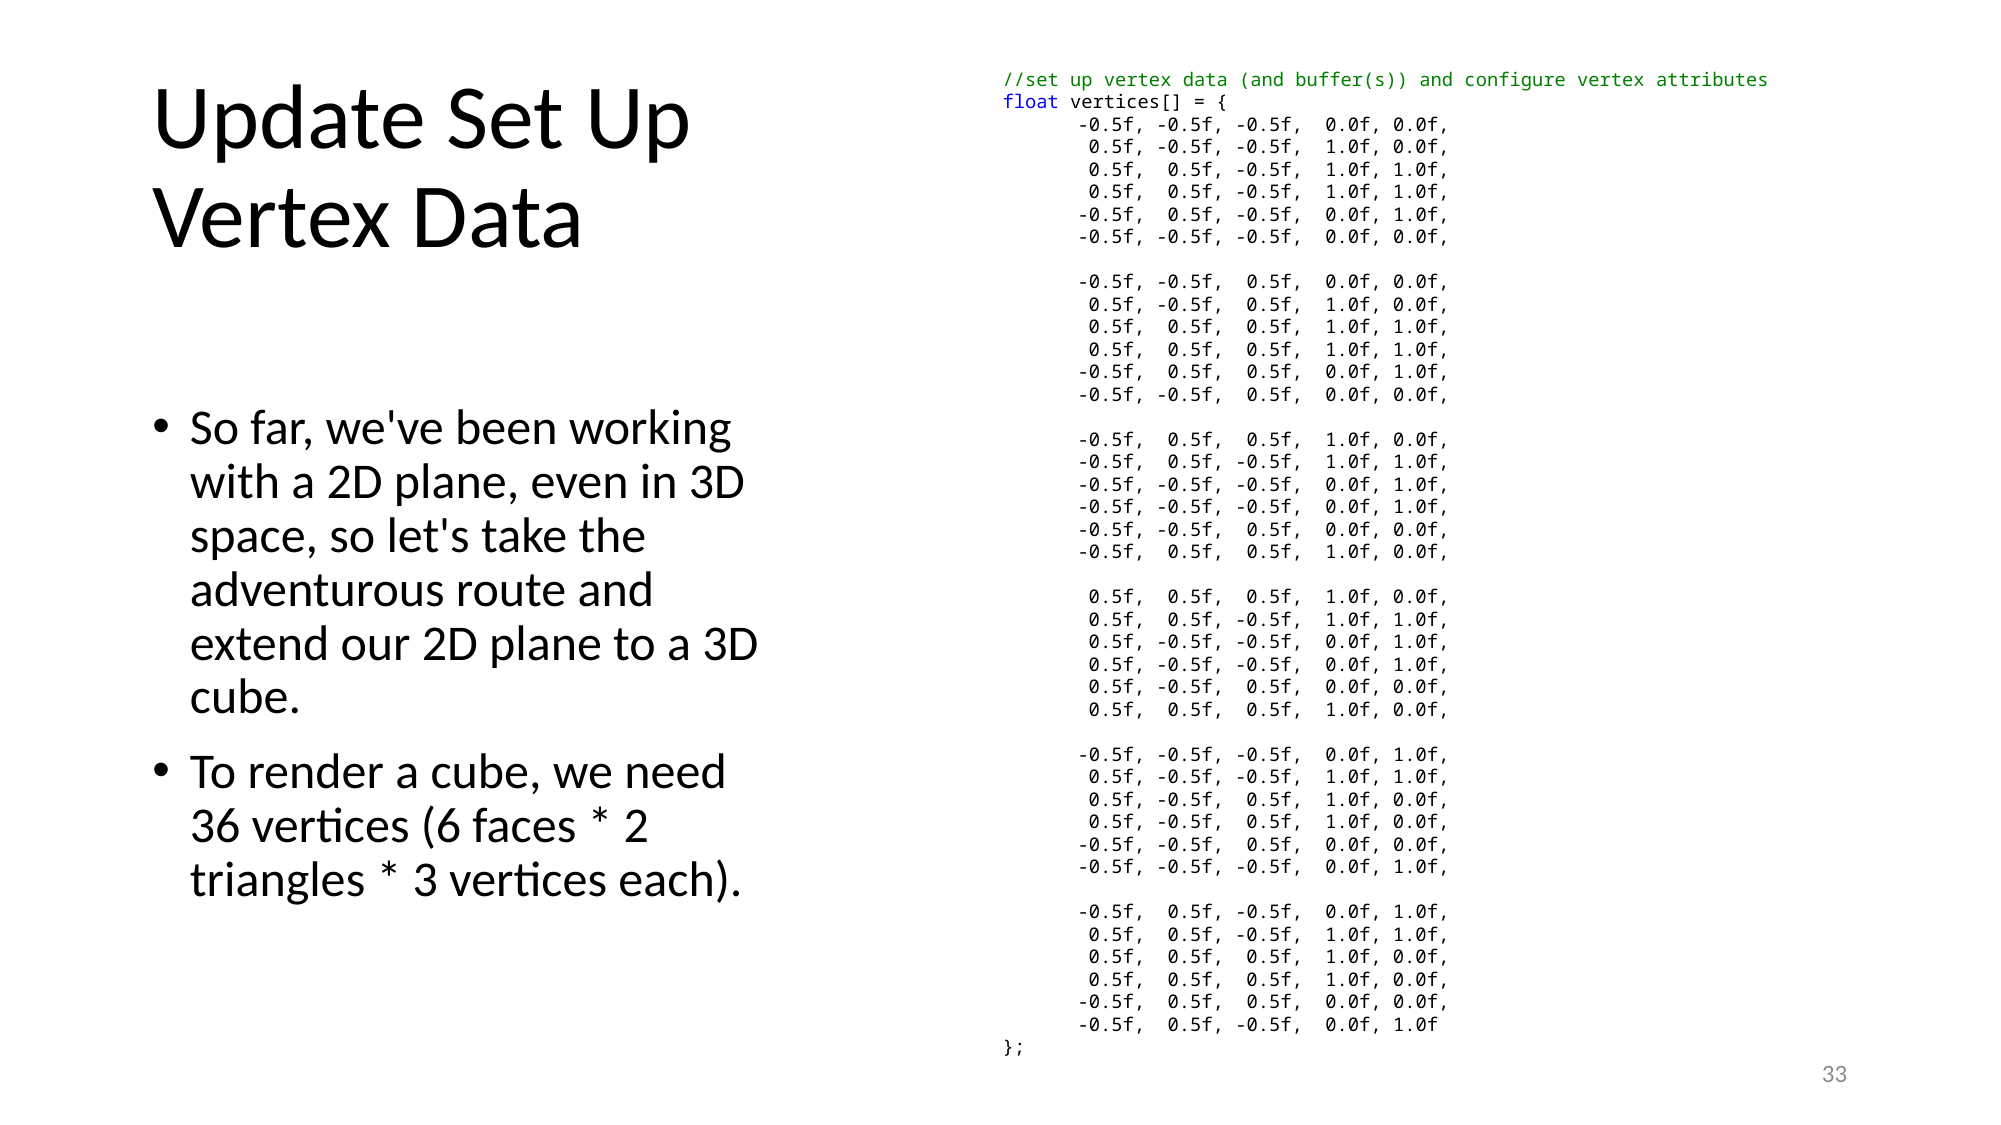

# Update Set Up Vertex Data
//set up vertex data (and buffer(s)) and configure vertex attributes
float vertices[] = {
-0.5f, -0.5f, -0.5f,  0.0f, 0.0f,
 0.5f, -0.5f, -0.5f,  1.0f, 0.0f,
 0.5f,  0.5f, -0.5f,  1.0f, 1.0f,
 0.5f,  0.5f, -0.5f,  1.0f, 1.0f,
-0.5f,  0.5f, -0.5f,  0.0f, 1.0f,
-0.5f, -0.5f, -0.5f,  0.0f, 0.0f,

-0.5f, -0.5f,  0.5f,  0.0f, 0.0f,
 0.5f, -0.5f,  0.5f,  1.0f, 0.0f,
 0.5f,  0.5f,  0.5f,  1.0f, 1.0f,
 0.5f,  0.5f,  0.5f,  1.0f, 1.0f,
-0.5f,  0.5f,  0.5f,  0.0f, 1.0f,
-0.5f, -0.5f,  0.5f,  0.0f, 0.0f,

-0.5f,  0.5f,  0.5f,  1.0f, 0.0f,
-0.5f,  0.5f, -0.5f,  1.0f, 1.0f,
-0.5f, -0.5f, -0.5f,  0.0f, 1.0f,
-0.5f, -0.5f, -0.5f,  0.0f, 1.0f,
-0.5f, -0.5f,  0.5f,  0.0f, 0.0f,
-0.5f,  0.5f,  0.5f,  1.0f, 0.0f,

 0.5f,  0.5f,  0.5f,  1.0f, 0.0f,
 0.5f,  0.5f, -0.5f,  1.0f, 1.0f,
 0.5f, -0.5f, -0.5f,  0.0f, 1.0f,
 0.5f, -0.5f, -0.5f,  0.0f, 1.0f,
 0.5f, -0.5f,  0.5f,  0.0f, 0.0f,
 0.5f,  0.5f,  0.5f,  1.0f, 0.0f,

-0.5f, -0.5f, -0.5f,  0.0f, 1.0f,
 0.5f, -0.5f, -0.5f,  1.0f, 1.0f,
 0.5f, -0.5f,  0.5f,  1.0f, 0.0f,
 0.5f, -0.5f,  0.5f,  1.0f, 0.0f,
-0.5f, -0.5f,  0.5f,  0.0f, 0.0f,
-0.5f, -0.5f, -0.5f,  0.0f, 1.0f,

-0.5f,  0.5f, -0.5f,  0.0f, 1.0f,
 0.5f,  0.5f, -0.5f,  1.0f, 1.0f,
 0.5f,  0.5f,  0.5f,  1.0f, 0.0f,
 0.5f,  0.5f,  0.5f,  1.0f, 0.0f,
-0.5f,  0.5f,  0.5f,  0.0f, 0.0f,
-0.5f,  0.5f, -0.5f,  0.0f, 1.0f
};
So far, we've been working with a 2D plane, even in 3D space, so let's take the adventurous route and extend our 2D plane to a 3D cube.
To render a cube, we need 36 vertices (6 faces * 2 triangles * 3 vertices each).

33